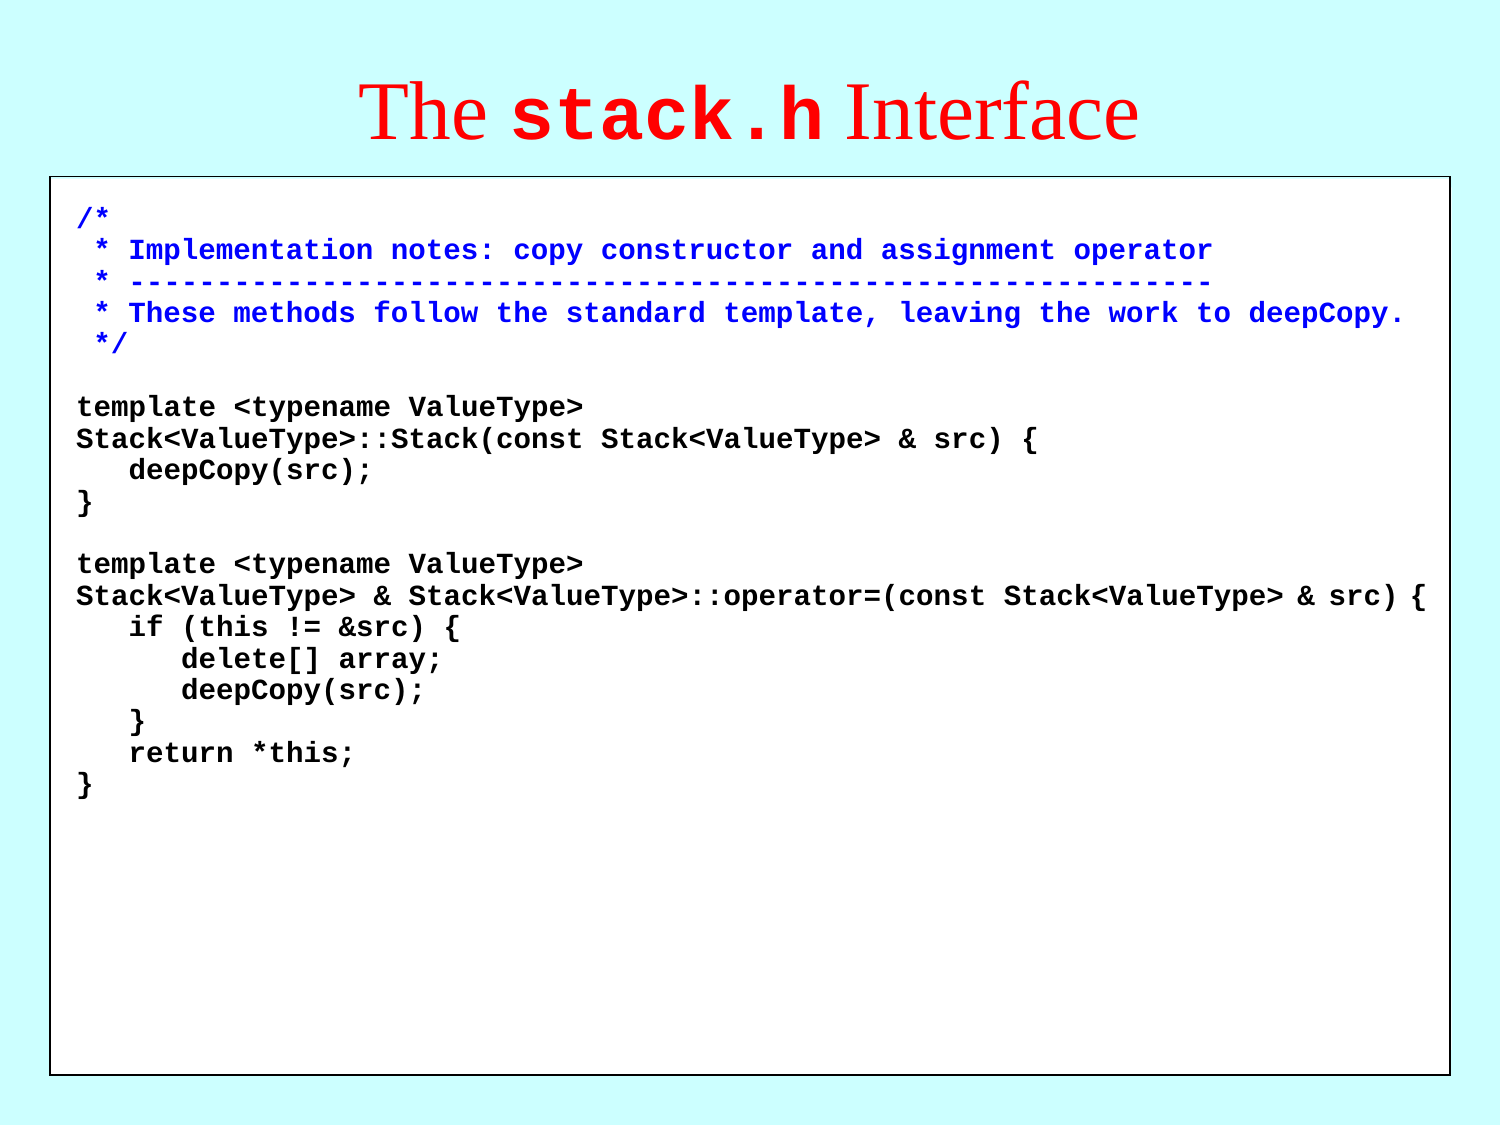

# The stack.h Interface

/*
 * Implementation notes: copy constructor and assignment operator
 * --------------------------------------------------------------
 * These methods follow the standard template, leaving the work to deepCopy.
 */

template <typename ValueType>
Stack<ValueType>::Stack(const Stack<ValueType> & src) {
   deepCopy(src);
}

template <typename ValueType>
Stack<ValueType> & Stack<ValueType>::operator=(const Stack<ValueType> & src) {
   if (this != &src) {
      delete[] array;
      deepCopy(src);
   }
   return *this;
}
/*
 * Implementation notes: push, pop, peek
 * -------------------------------------
 * The push method tests to see whether the array needs to be expanded; pop
 * and peek must check for an empty stack.
 */

template <typename ValueType>
void Stack<ValueType>::push(ValueType ch) {
   if (count == capacity) expandCapacity();
   array[count++] = ch;
}

template <typename ValueType>
ValueType Stack<ValueType>::pop() {
   if (isEmpty()) error("pop: Attempting to pop an empty stack");
   return array[--count];
}

template <typename ValueType>
ValueType Stack<ValueType>::peek() const {
   if (isEmpty()) error("peek: Attempting to peek at an empty stack");
   return array[count - 1];
}